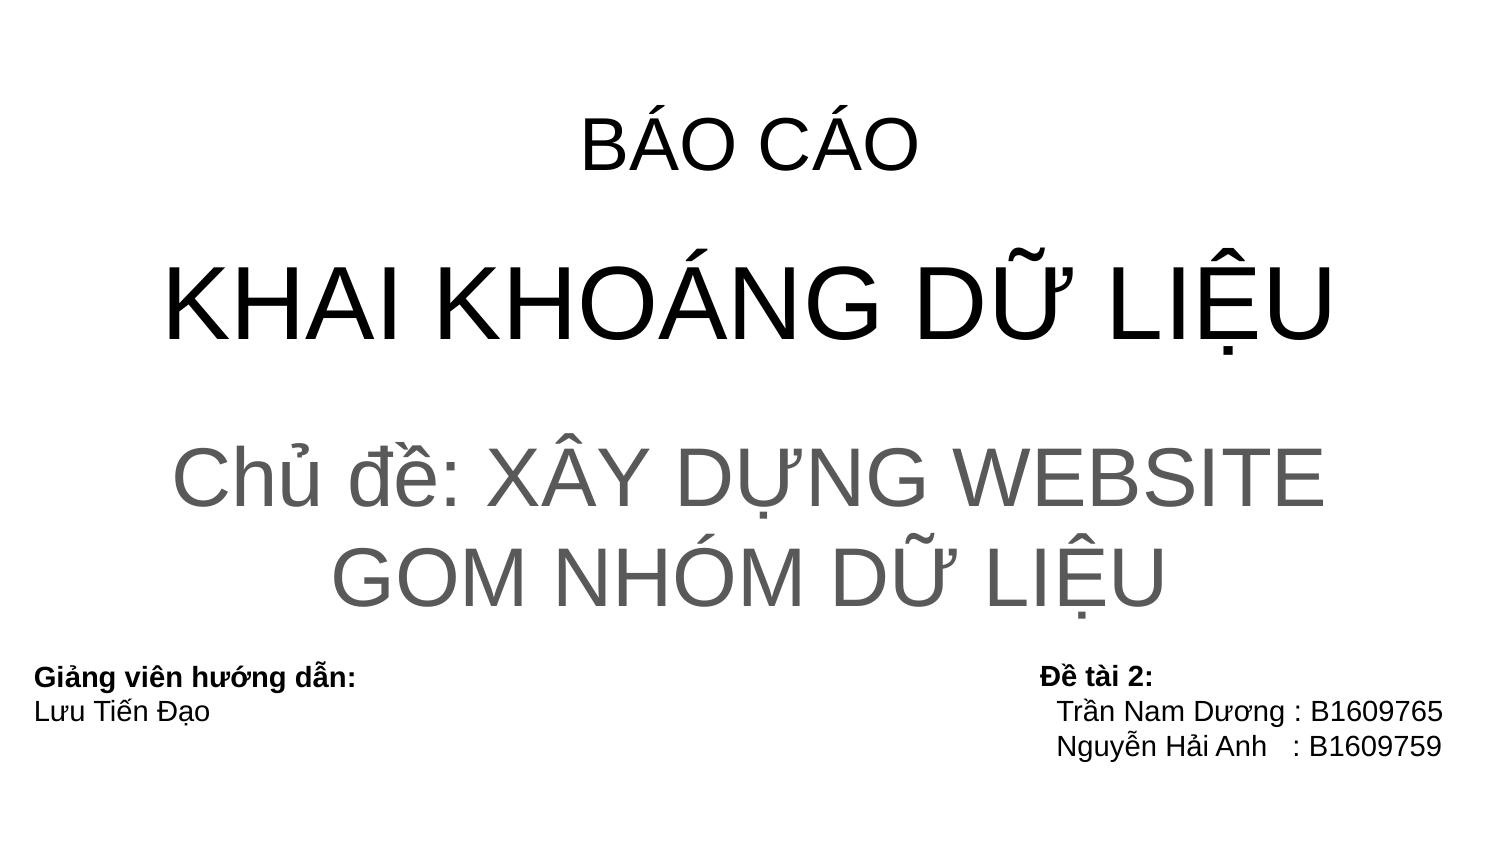

# BÁO CÁO d KHAI KHOÁNG DỮ LIỆU
Chủ đề: XÂY DỰNG WEBSITE GOM NHÓM DỮ LIỆU
Giảng viên hướng dẫn:
Lưu Tiến Đạo
Đề tài 2:
  Trần Nam Dương : B1609765
  Nguyễn Hải Anh   : B1609759